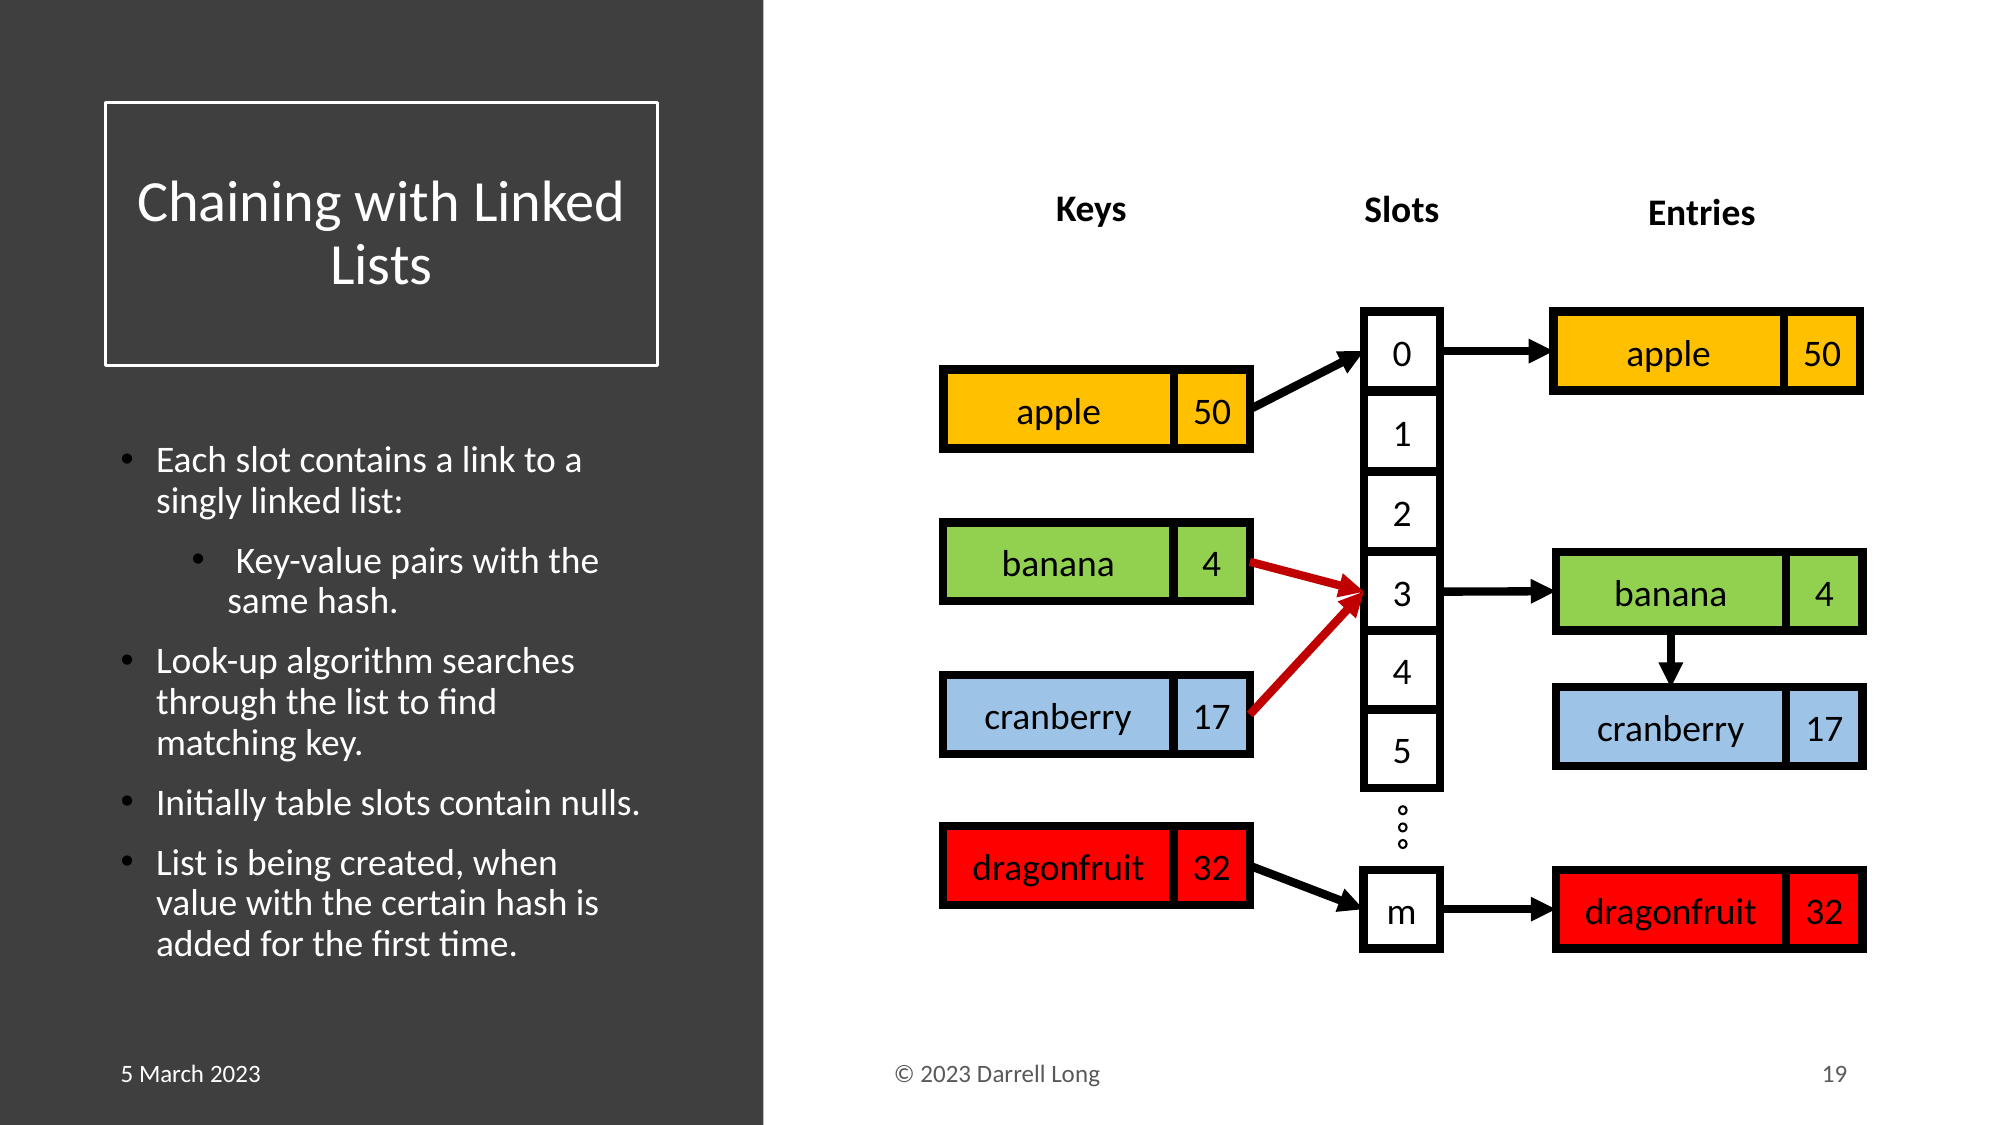

# Chaining with Linked Lists
Keys
Slots
Entries
0
1
2
3
4
5

m
apple
50
apple
50
banana
4
banana
4
cranberry
17
cranberry
17
dragonfruit
32
dragonfruit
32
Each slot contains a link to a singly linked list:
 Key-value pairs with the same hash.
Look-up algorithm searches through the list to find matching key.
Initially table slots contain nulls.
List is being created, when value with the certain hash is added for the first time.
5 March 2023
© 2023 Darrell Long
19